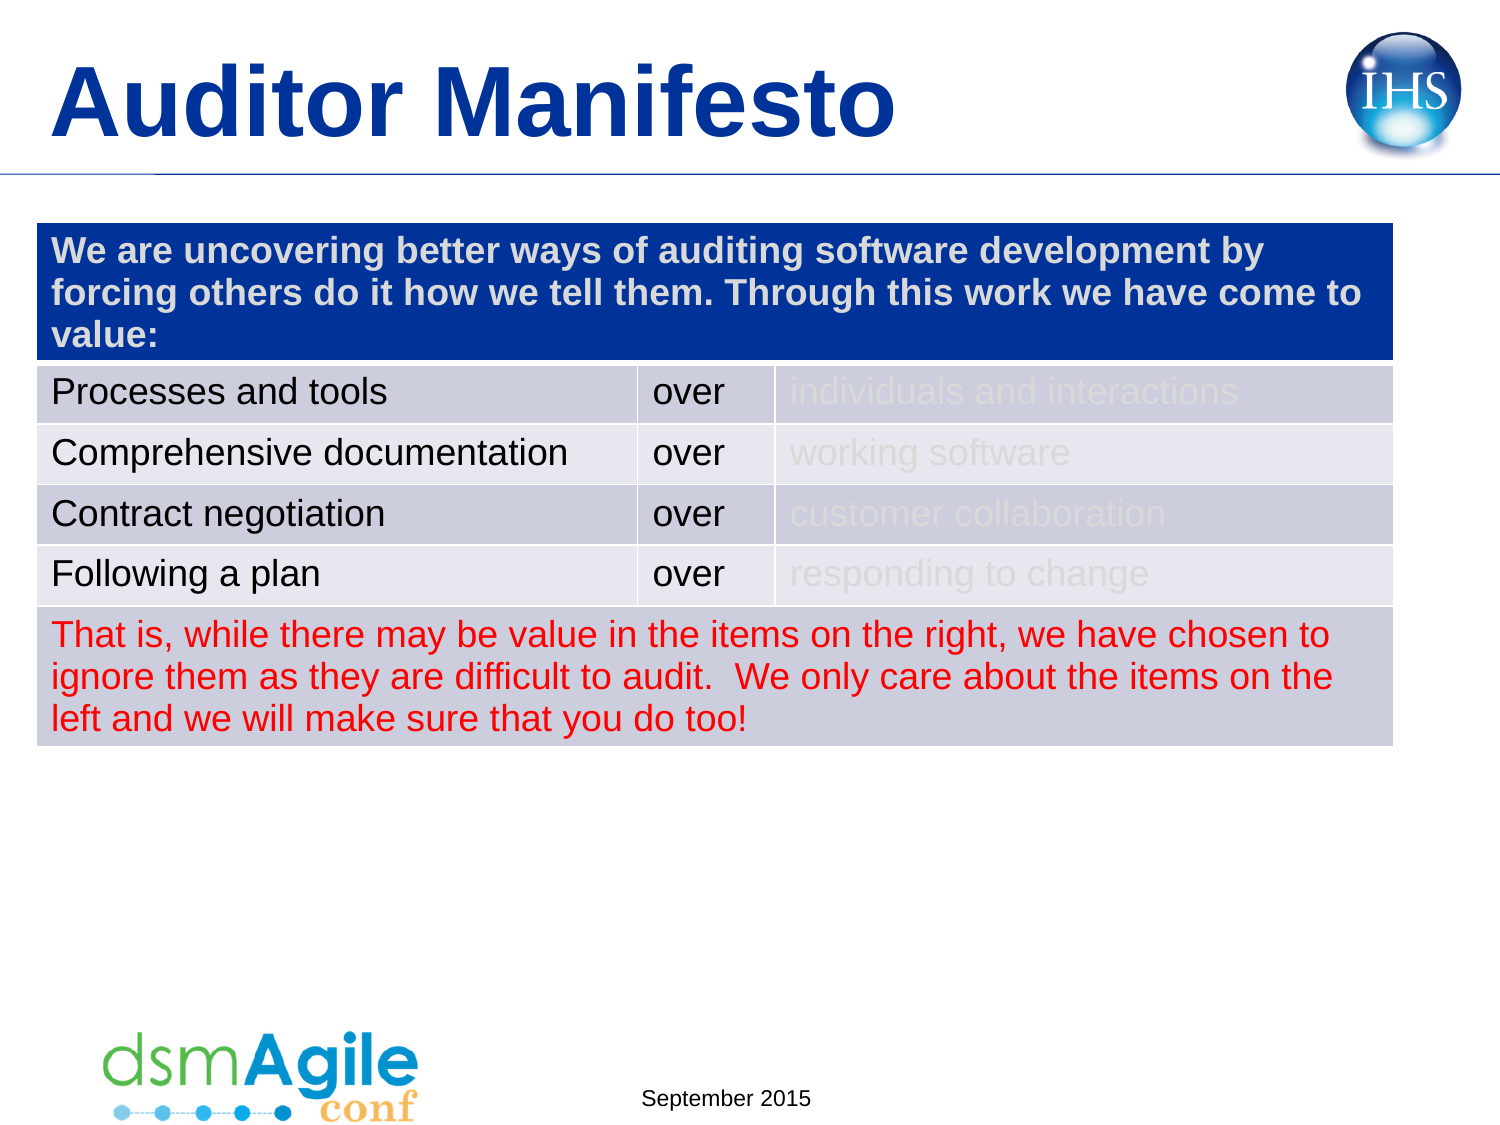

# Auditor Manifesto
| We are uncovering better ways of auditing software development by forcing others do it how we tell them. Through this work we have come to value: |  |  |
| --- | --- | --- |
| Processes and tools | over | individuals and interactions |
| Comprehensive documentation | over | working software |
| Contract negotiation | over | customer collaboration |
| Following a plan | over | responding to change |
| That is, while there may be value in the items on the right, we have chosen to ignore them as they are difficult to audit. We only care about the items on the left and we will make sure that you do too! |  |  |